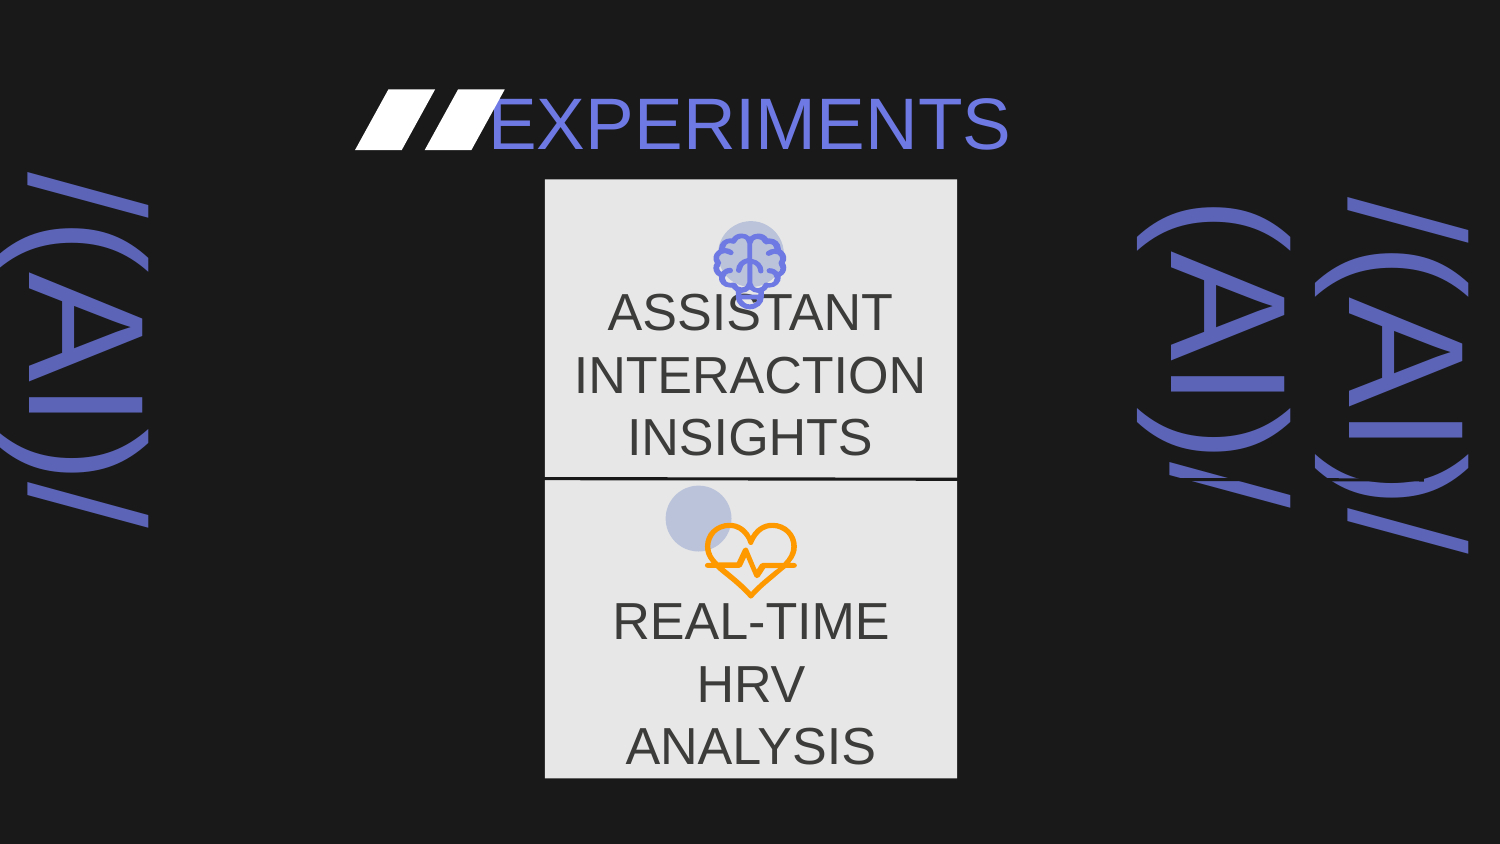

EXPERIMENTS

# ASSISTANT INTERACTION INSIGHTS

REAL-TIME HRV ANALYSIS